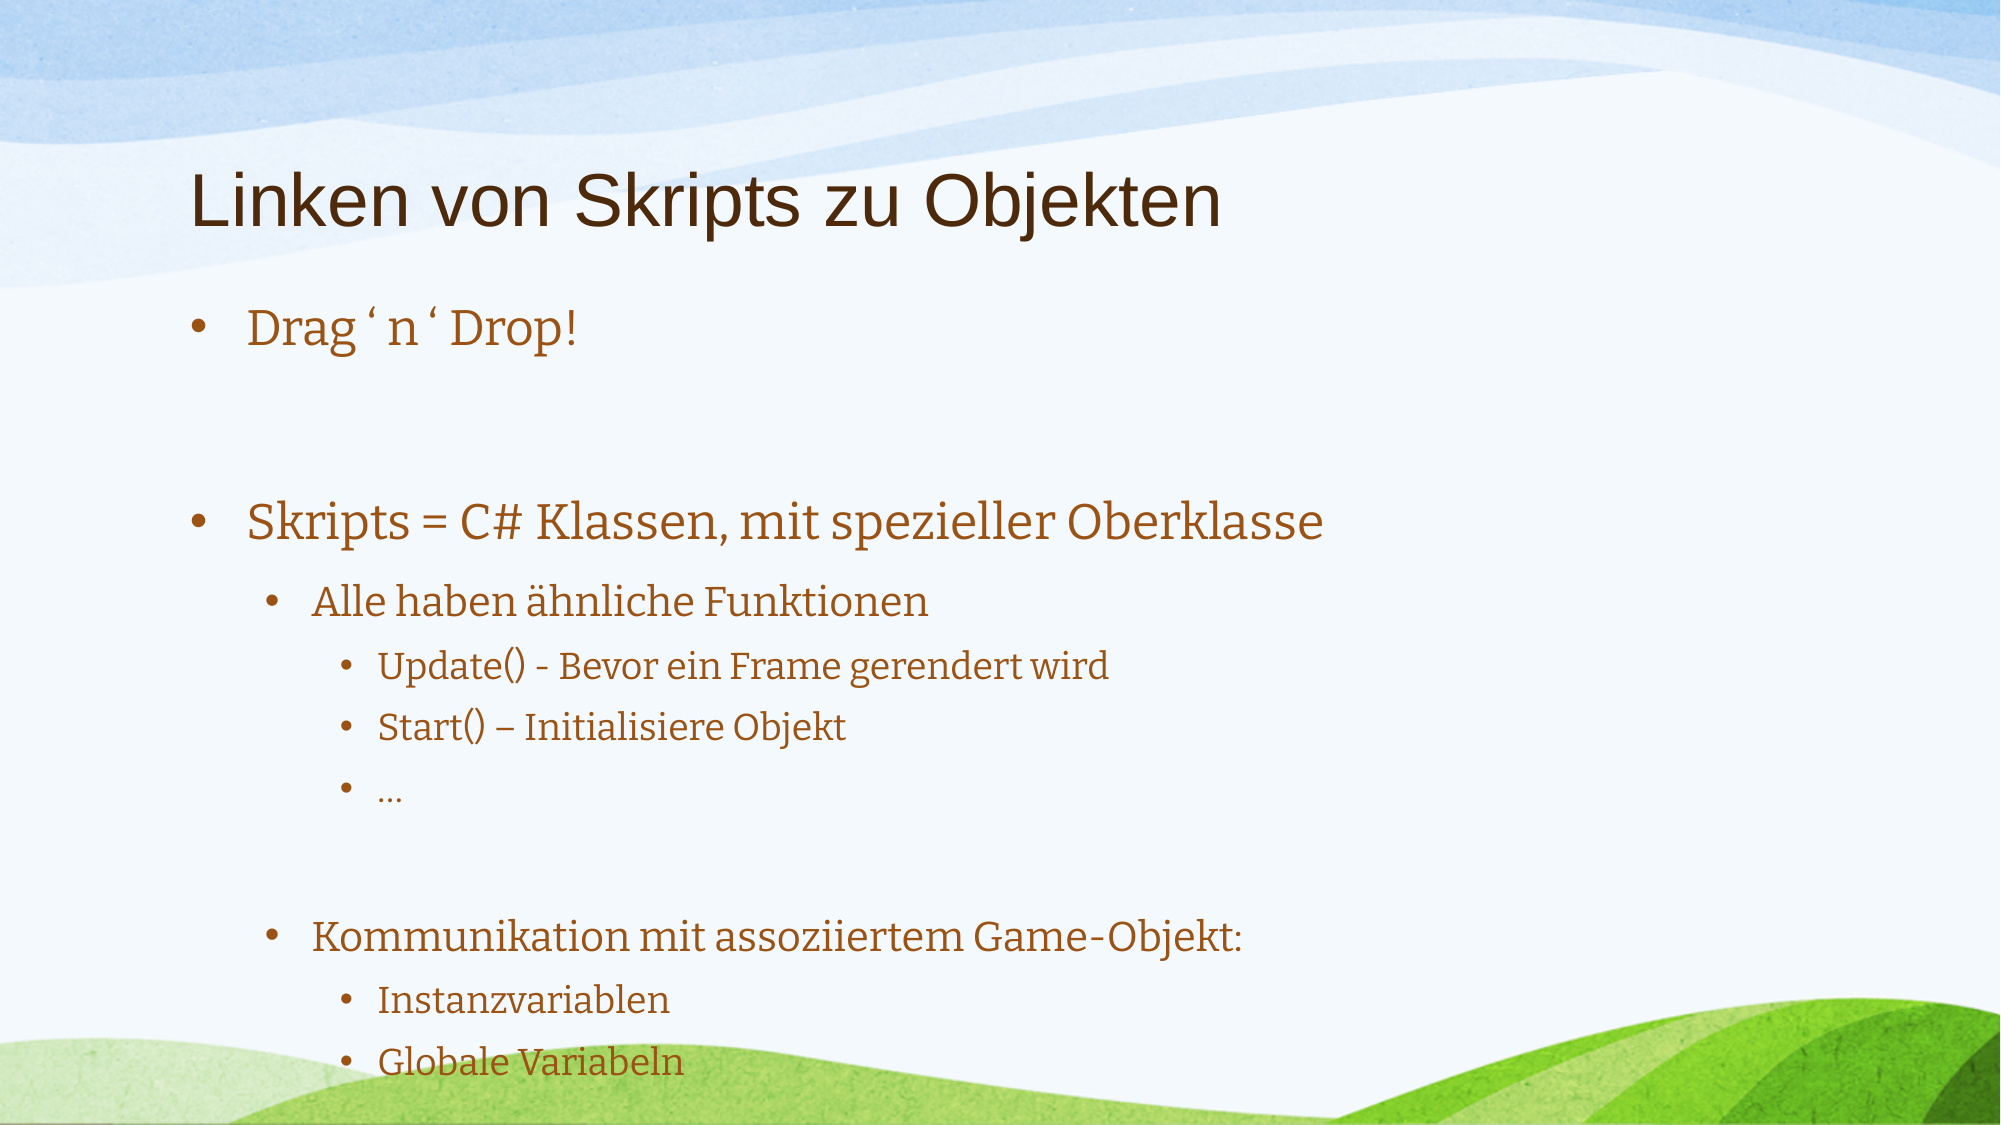

# Linken von Skripts zu Objekten
Drag ‘ n ‘ Drop!

Skripts = C# Klassen, mit spezieller Oberklasse
Alle haben ähnliche Funktionen
Update() - Bevor ein Frame gerendert wird
Start() – Initialisiere Objekt
…

Kommunikation mit assoziiertem Game-Objekt:
Instanzvariablen
Globale Variabeln